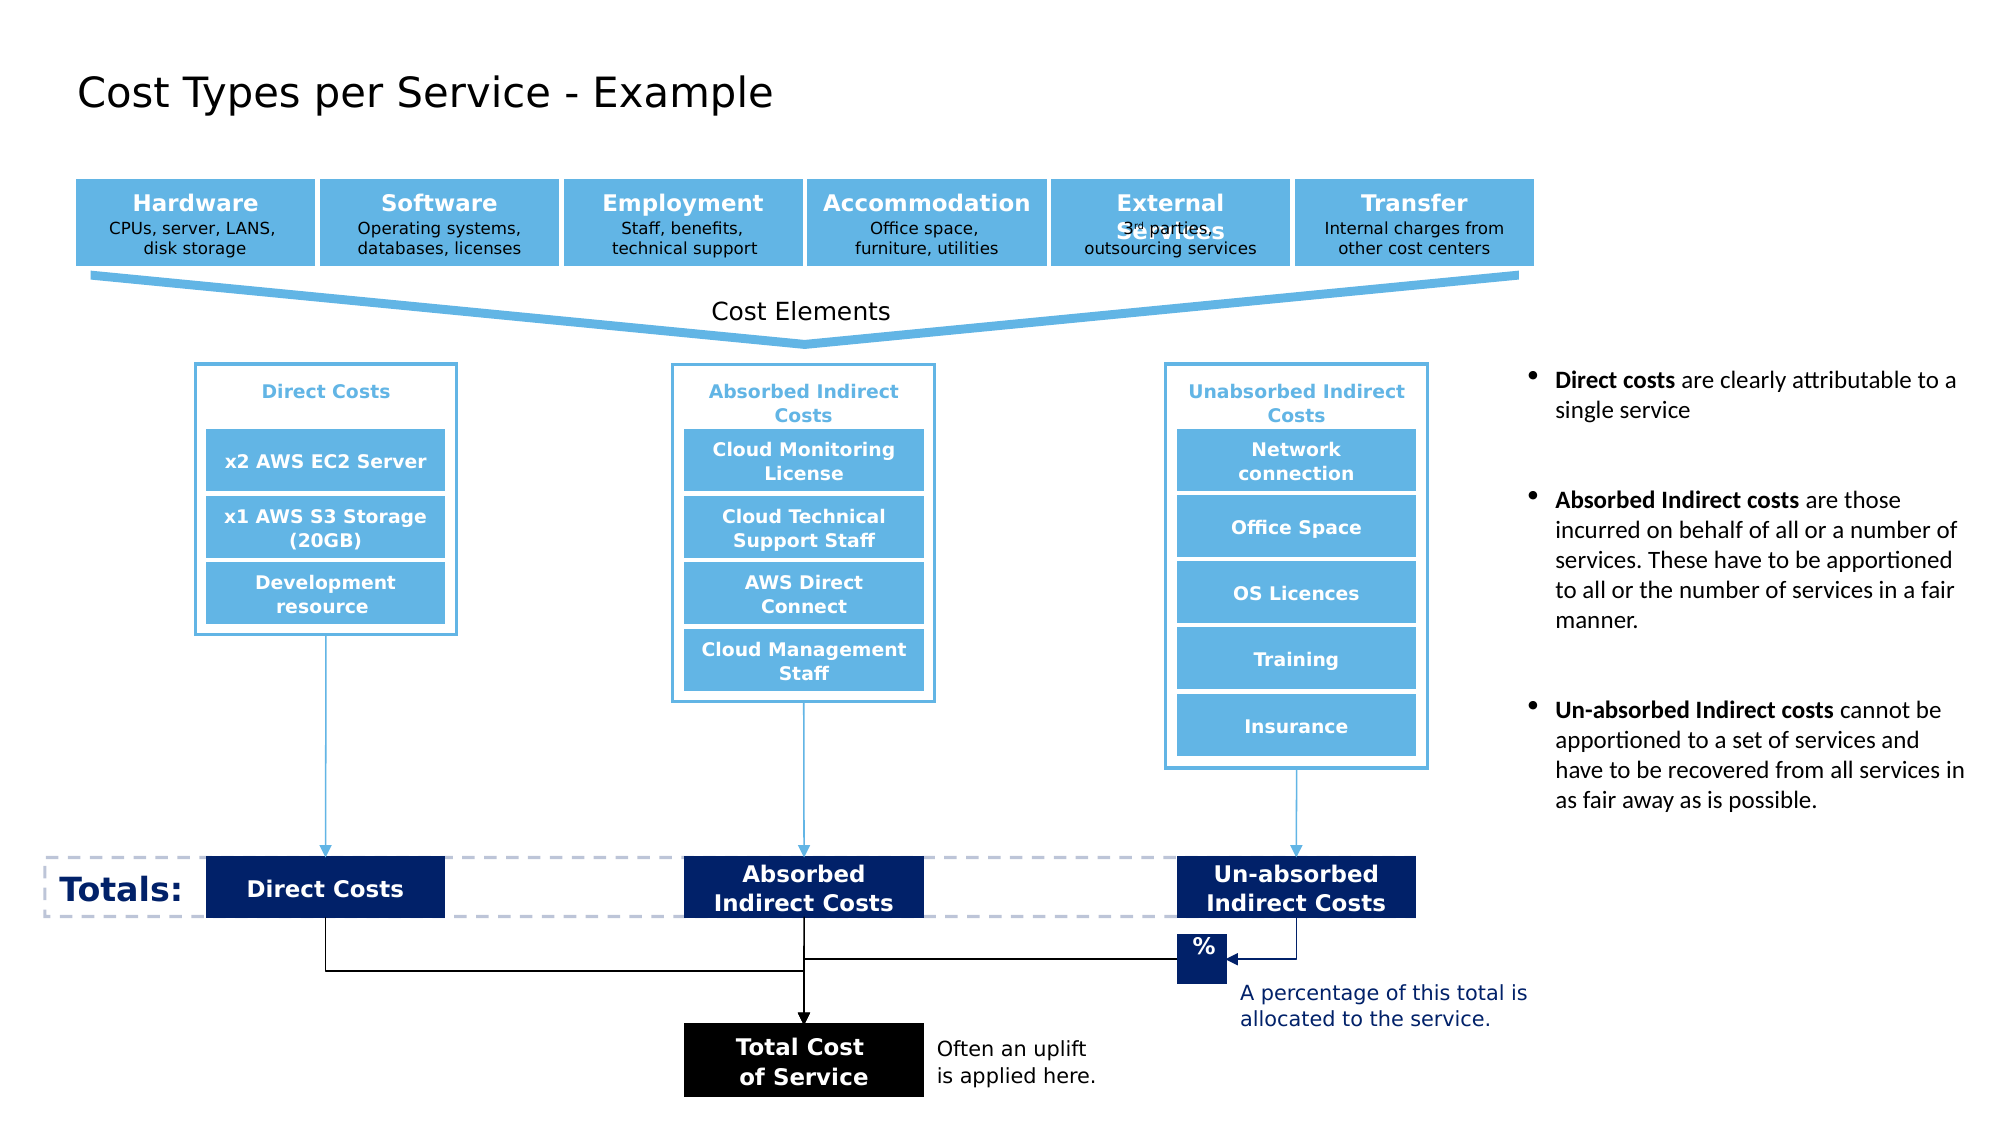

# Cost Types per Service - Example
Employment
Transfer
Software
Accommodation
External Services
Hardware
CPUs, server, LANS,
disk storage
Operating systems, databases, licenses
Staff, benefits,
technical support
Office space,
furniture, utilities
3rd parties,
outsourcing services
Internal charges from other cost centers
Cost Elements
Direct Costs
Unabsorbed Indirect Costs
Direct costs are clearly attributable to a single service

Absorbed Indirect costs are those incurred on behalf of all or a number of services. These have to be apportioned to all or the number of services in a fair manner.

Un-absorbed Indirect costs cannot be apportioned to a set of services and have to be recovered from all services in as fair away as is possible.
Absorbed Indirect Costs
x2 AWS EC2 Server

Cloud Monitoring License
Network connection
Office Space
x1 AWS S3 Storage (20GB)
Cloud Technical Support Staff
OS Licences
Development resource
AWS Direct Connect
Training
Cloud Management Staff
Insurance
Totals:
Direct Costs
Absorbed Indirect Costs
Un-absorbed Indirect Costs
%
A percentage of this total is allocated to the service.
Total Cost
of Service
Often an uplift is applied here.